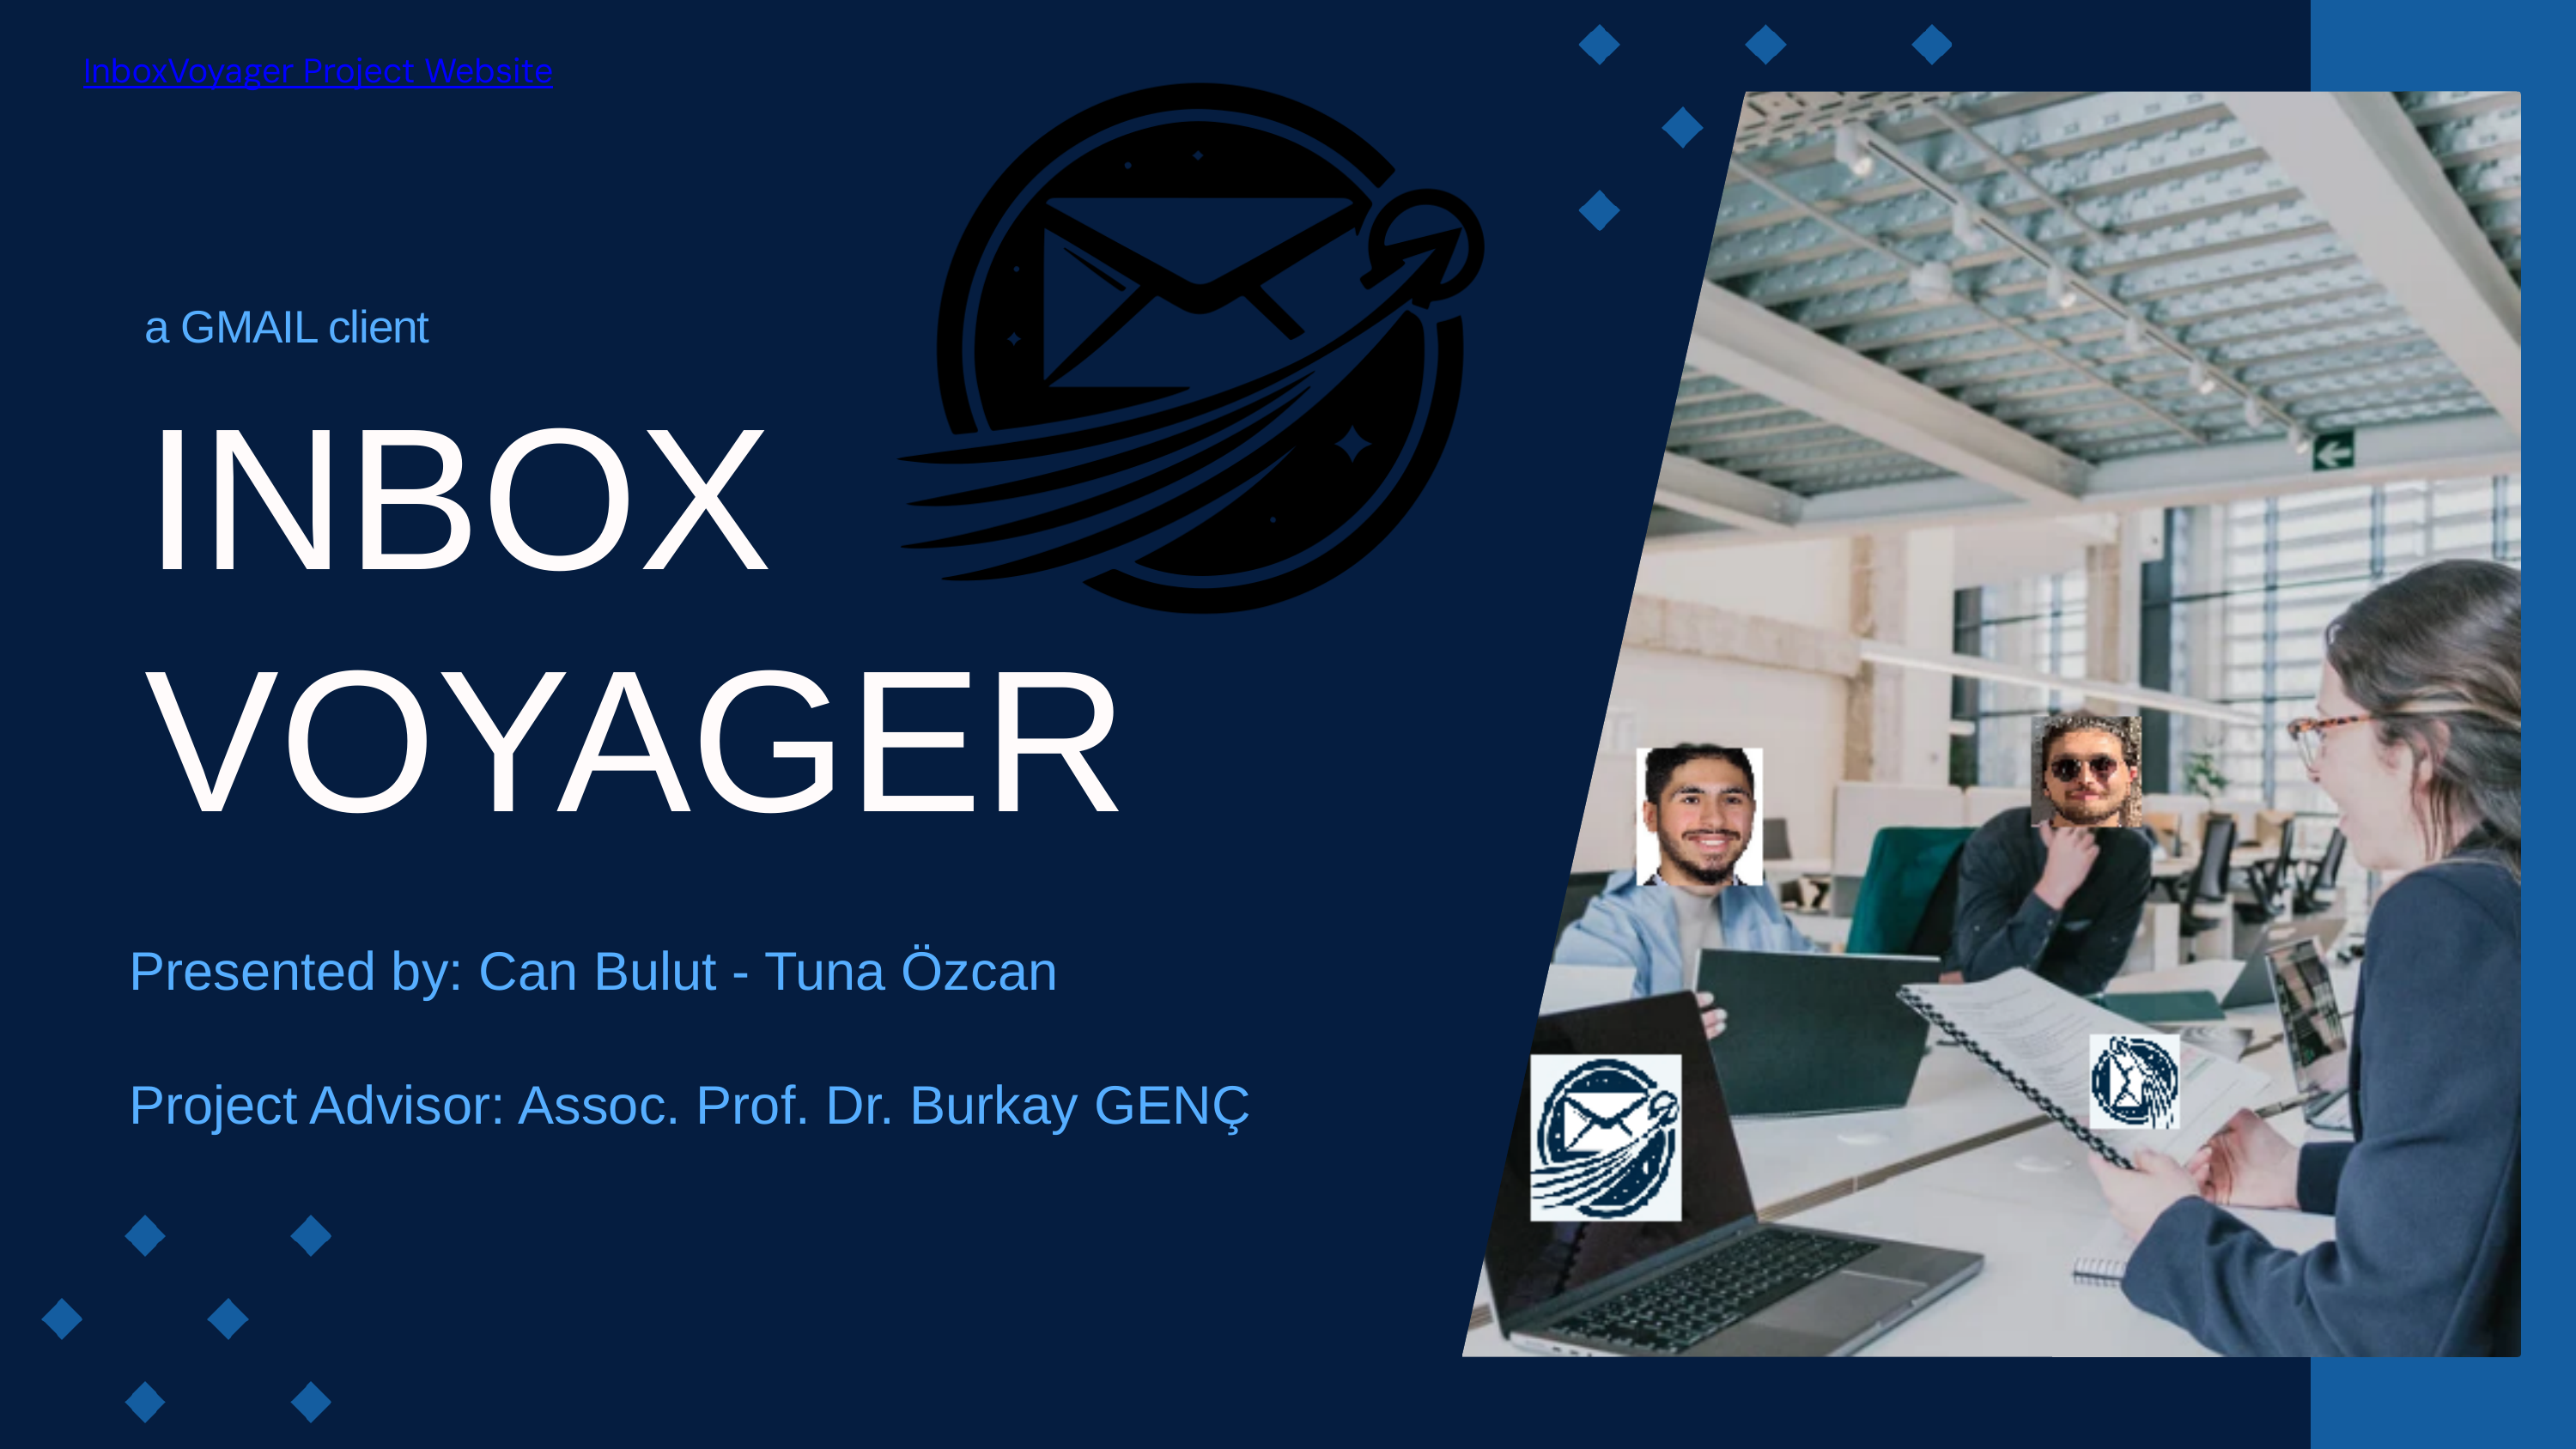

InboxVoyager Project Website

a GMAIL client
INBOX VOYAGER

Presented by: Can Bulut - Tuna Özcan

Project Advisor: Assoc. Prof. Dr. Burkay GENÇ